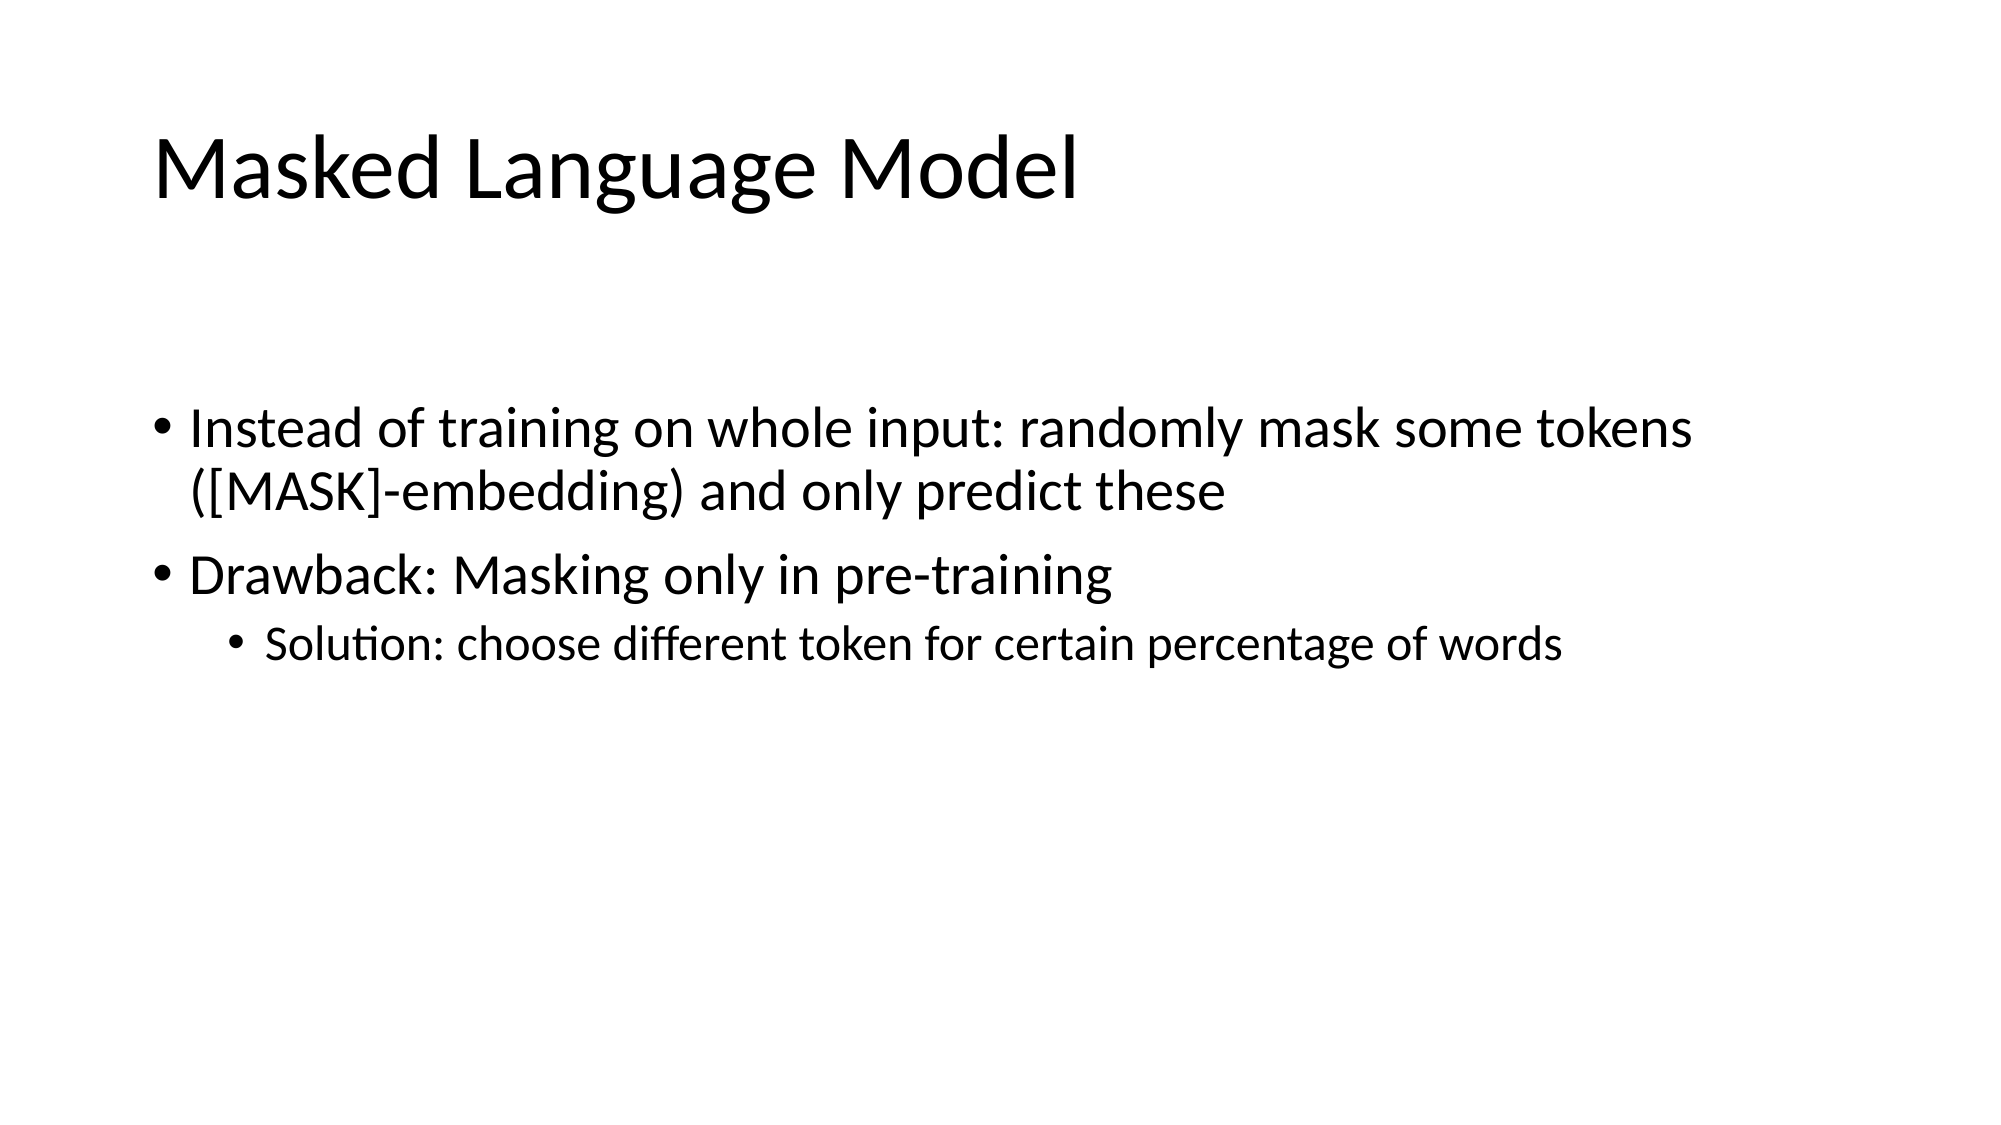

# Masked Language Model

Instead of training on whole input: randomly mask some tokens ([MASK]-embedding) and only predict these
Drawback: Masking only in pre-training
Solution: choose different token for certain percentage of words